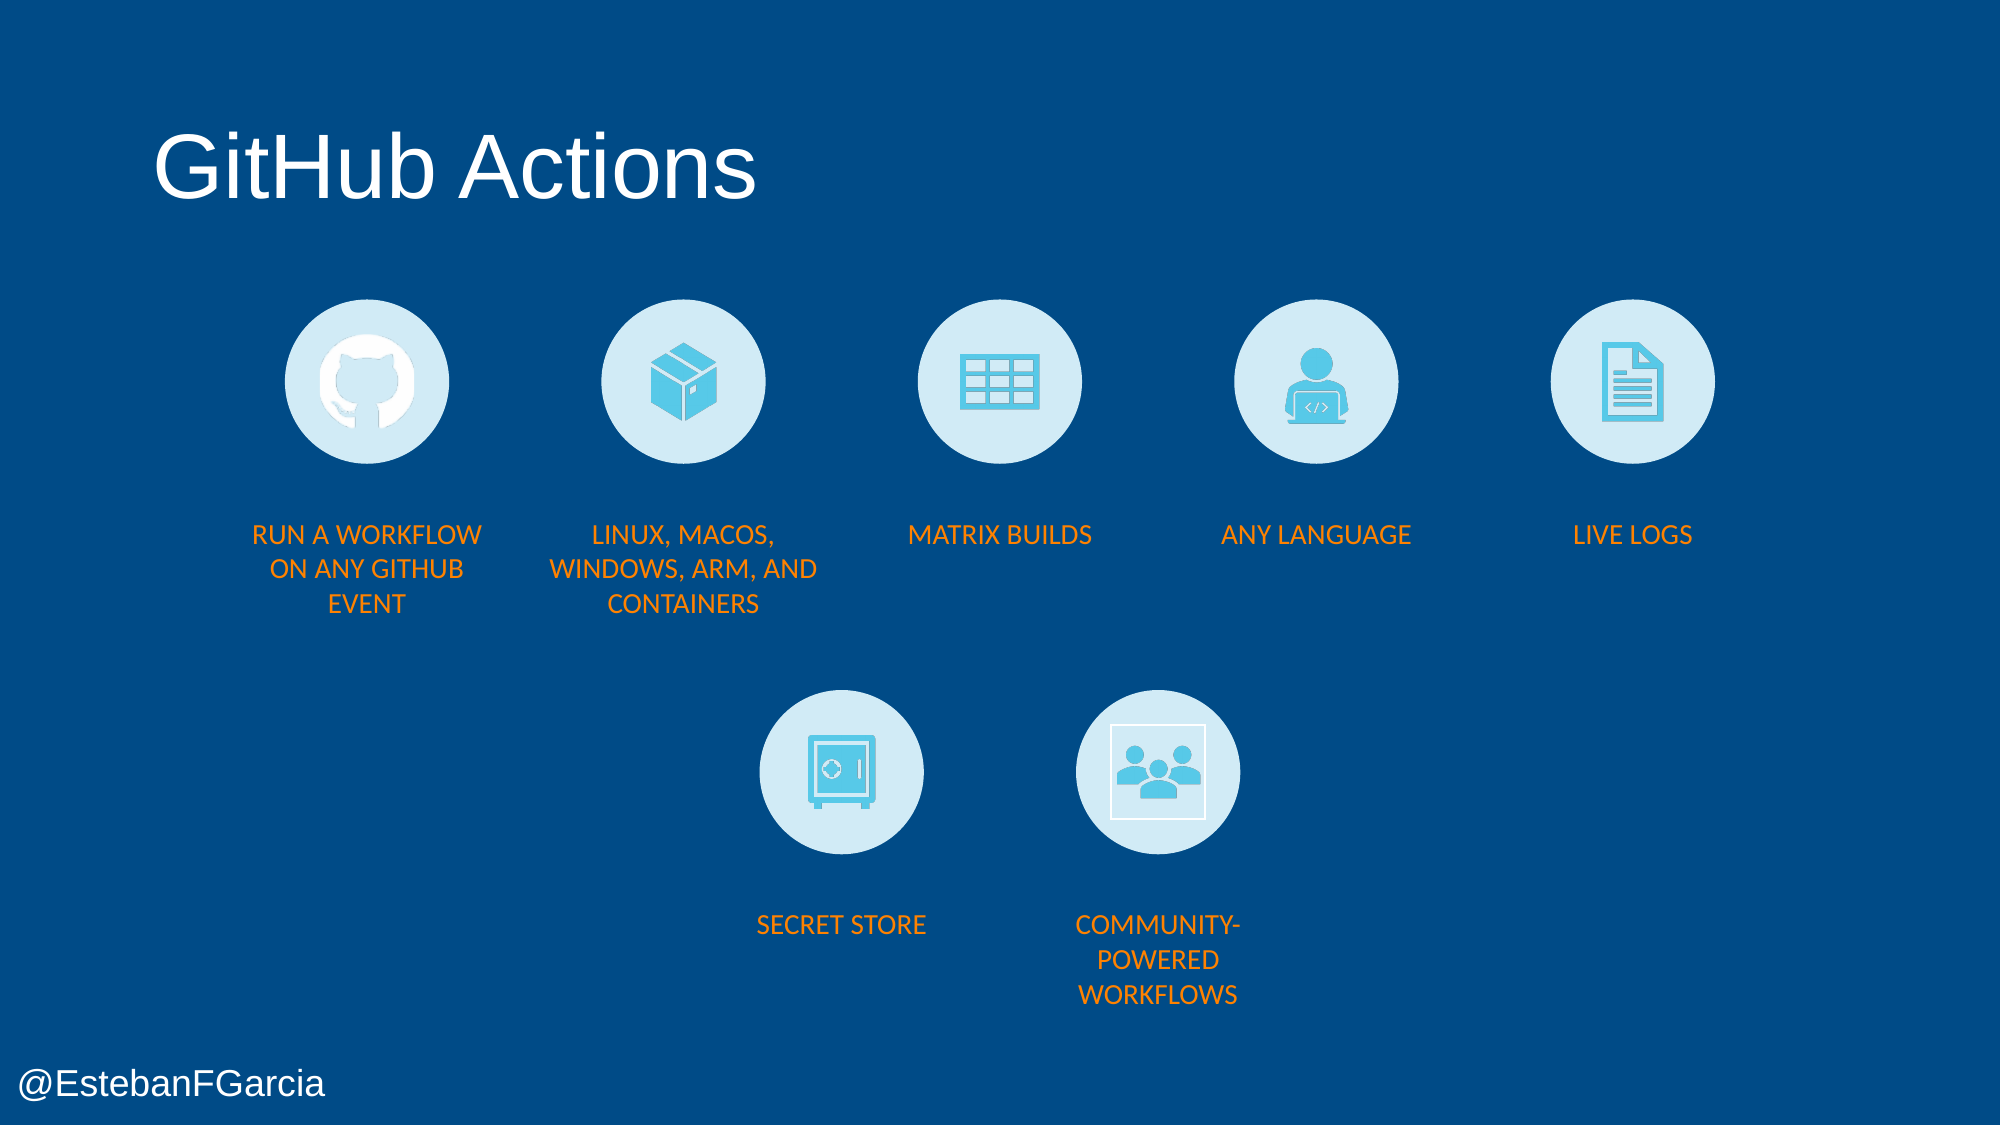

# GitHub Actions
Run a workflow on any GitHub event
Linux, macOS, Windows, ARM, and containers
Matrix Builds
Any Language
Live logs
Secret store
Community-powered workflows
@EstebanFGarcia